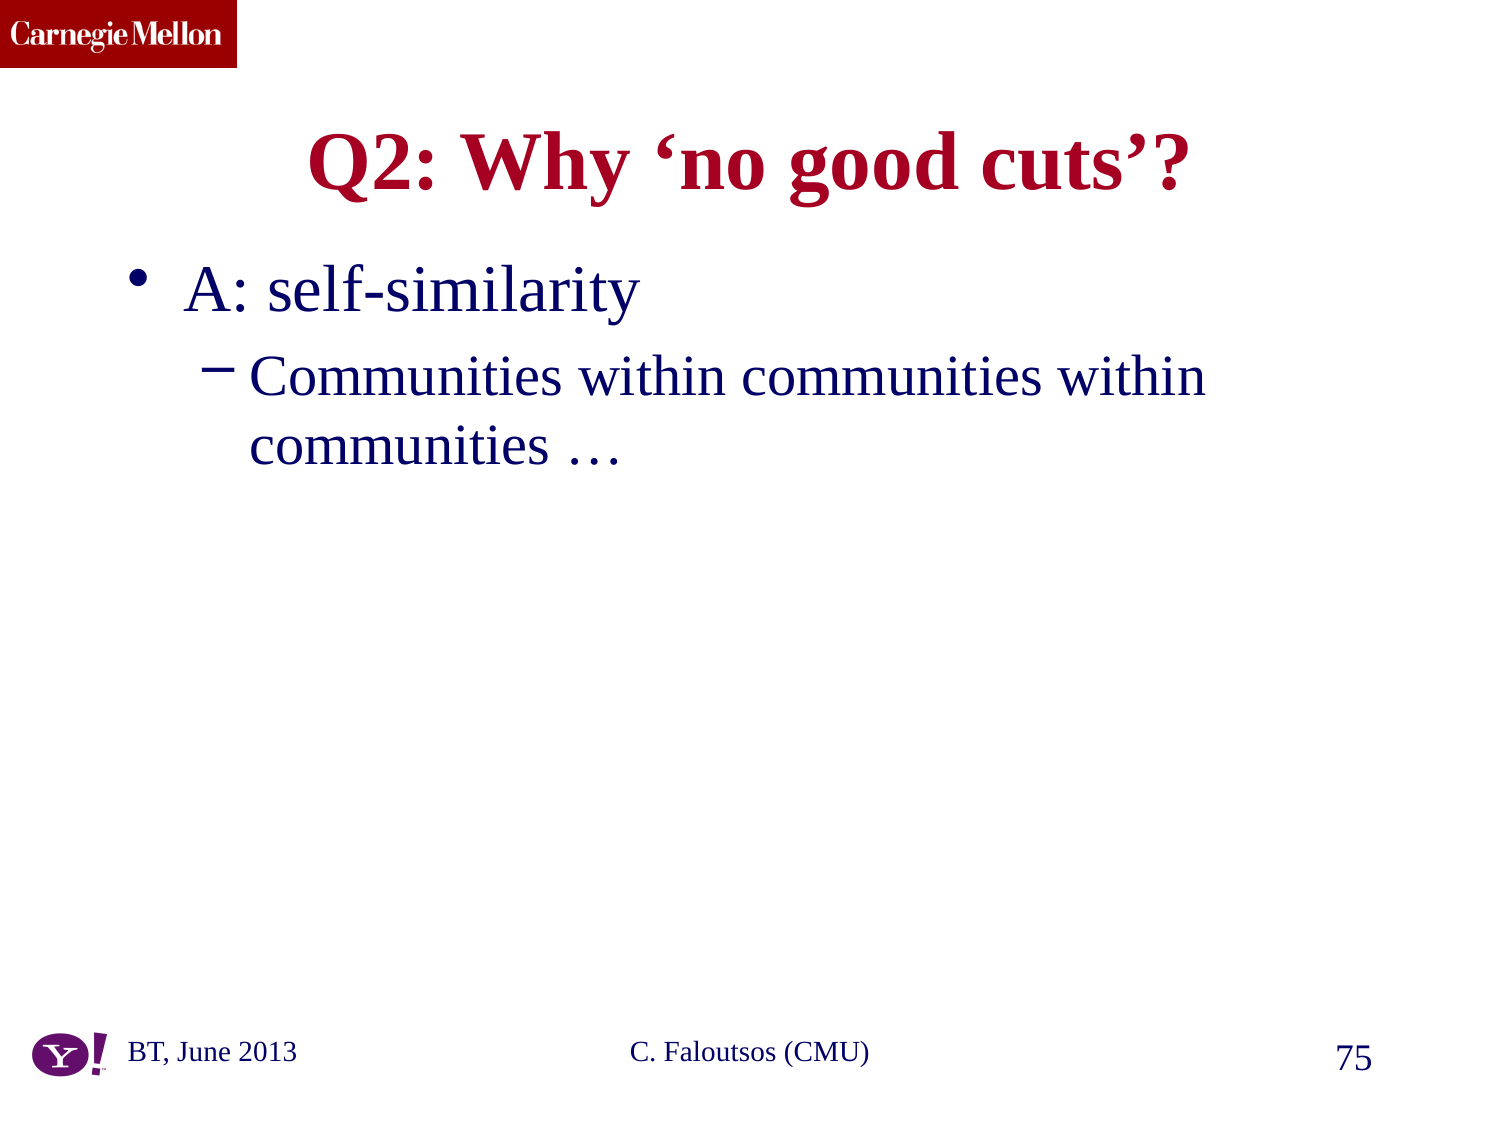

# Q2: Why ‘no good cuts’?
A: self-similarity
Communities within communities within communities …
BT, June 2013
C. Faloutsos (CMU)
75